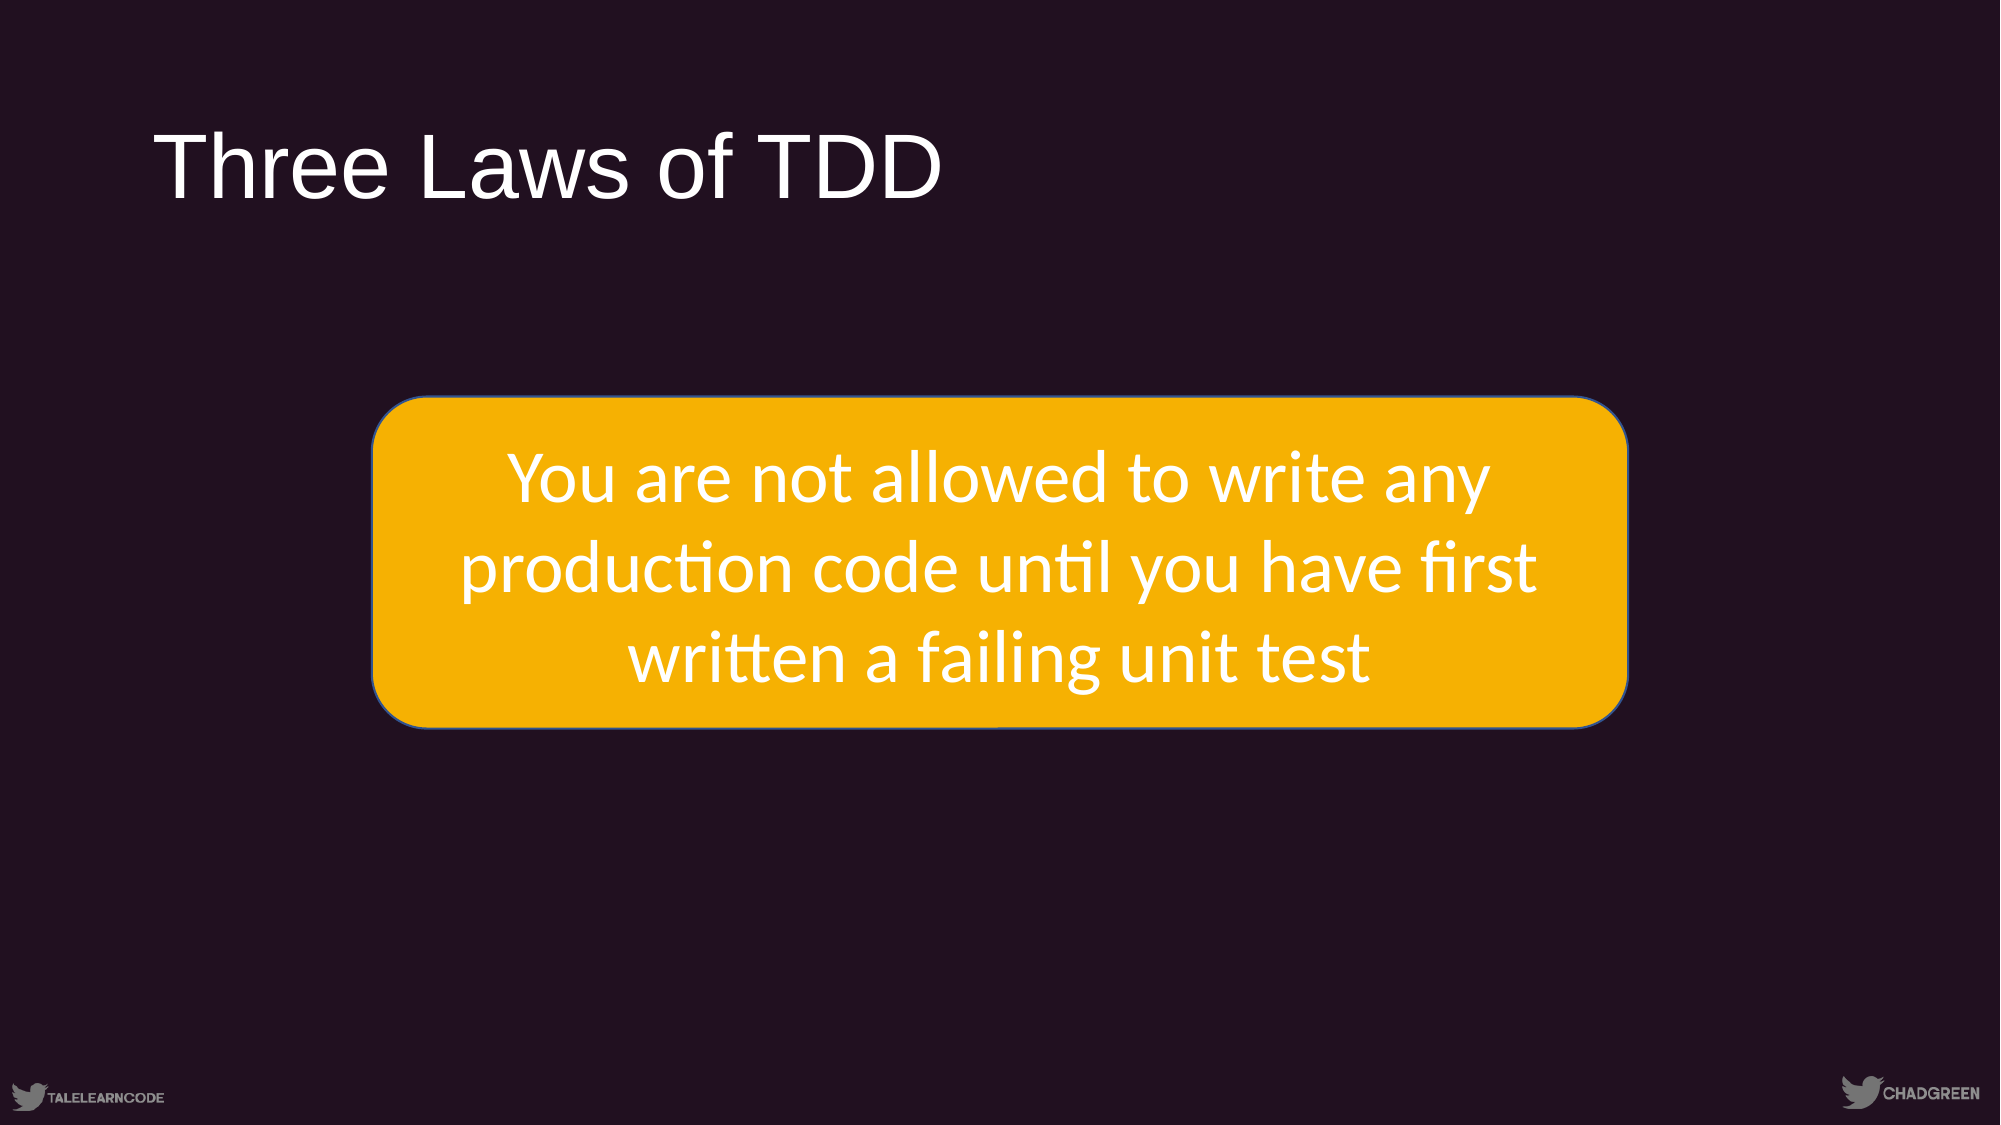

# Three Laws of TDD
You are not allowed to write any production code until you have first written a failing unit test